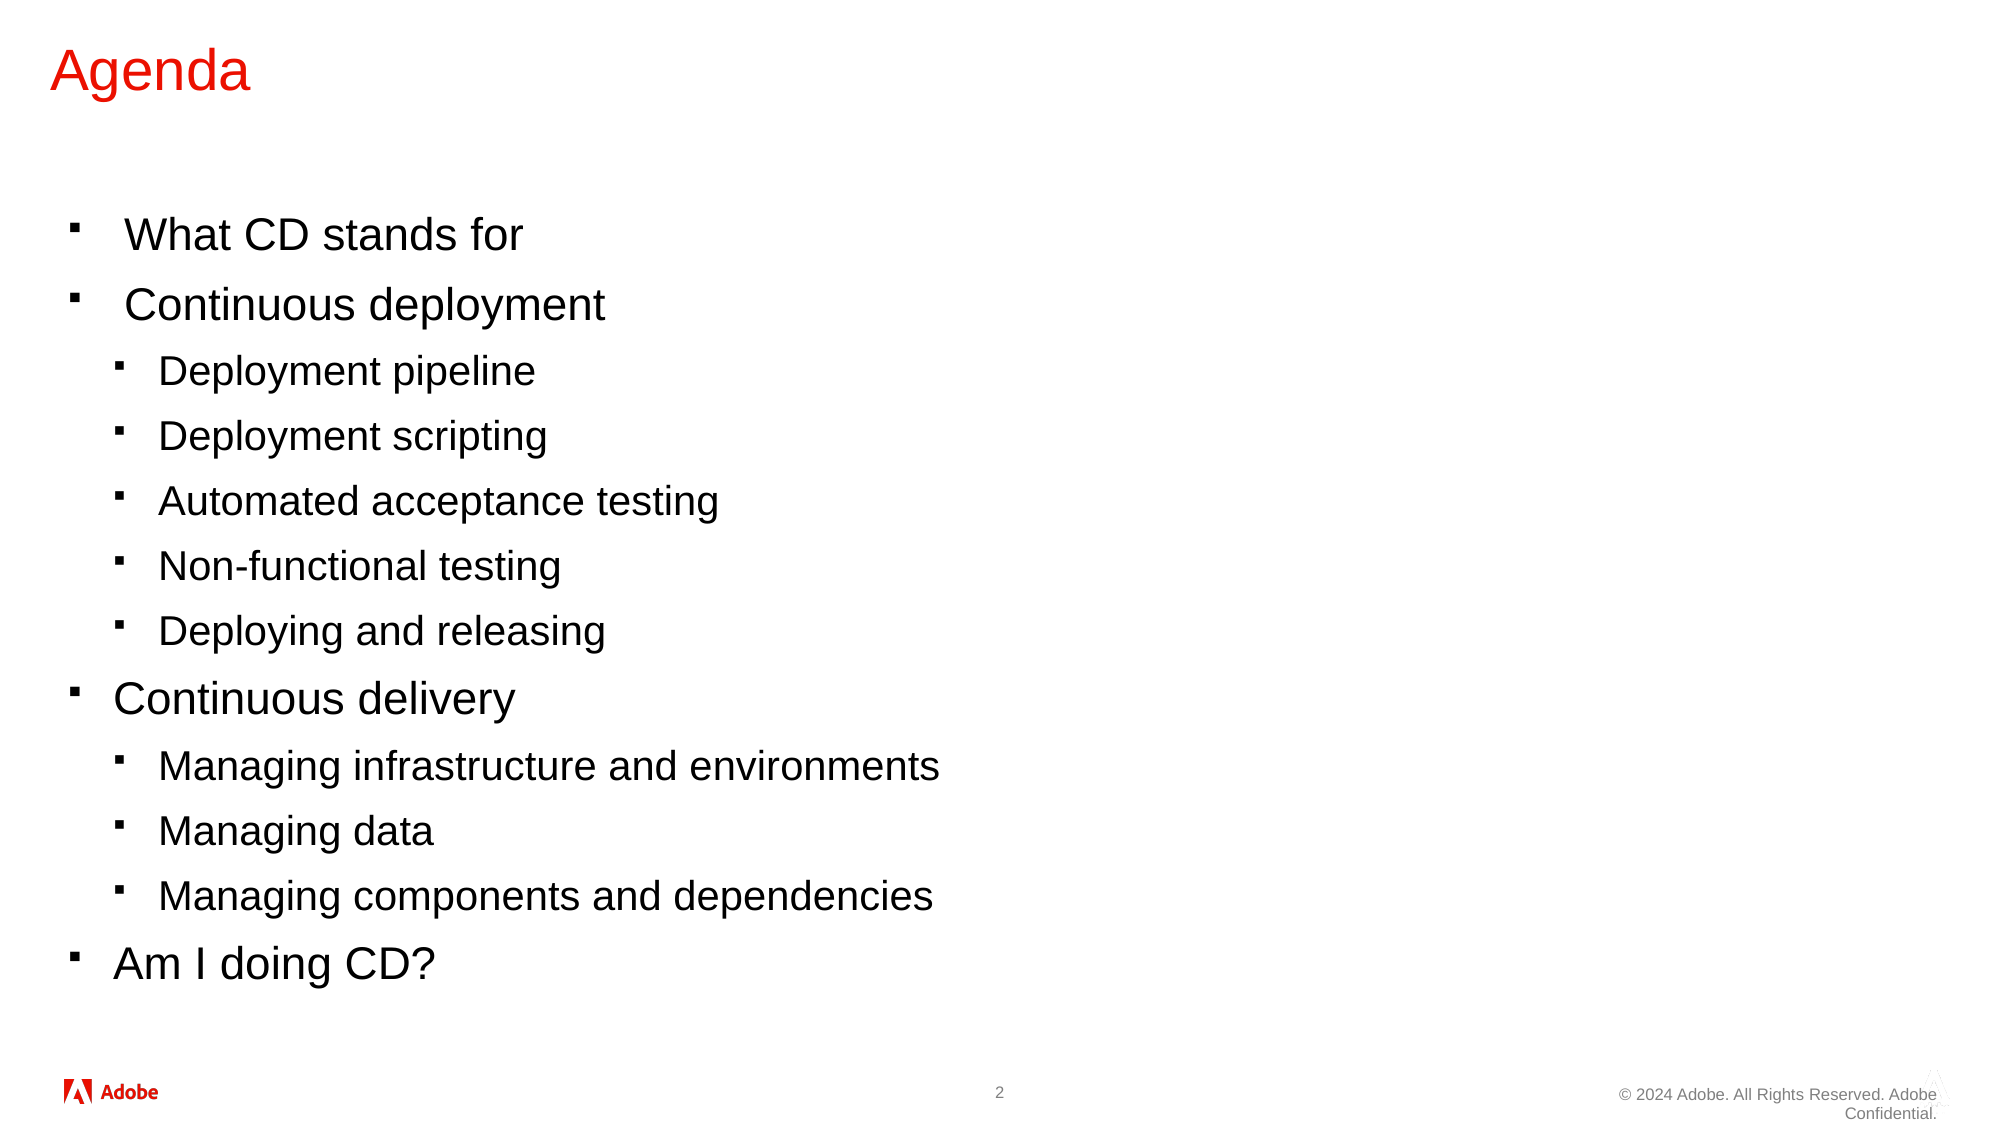

# Agenda
What CD stands for
Continuous deployment
Deployment pipeline
Deployment scripting
Automated acceptance testing
Non-functional testing
Deploying and releasing
Continuous delivery
Managing infrastructure and environments
Managing data
Managing components and dependencies
Am I doing CD?

2